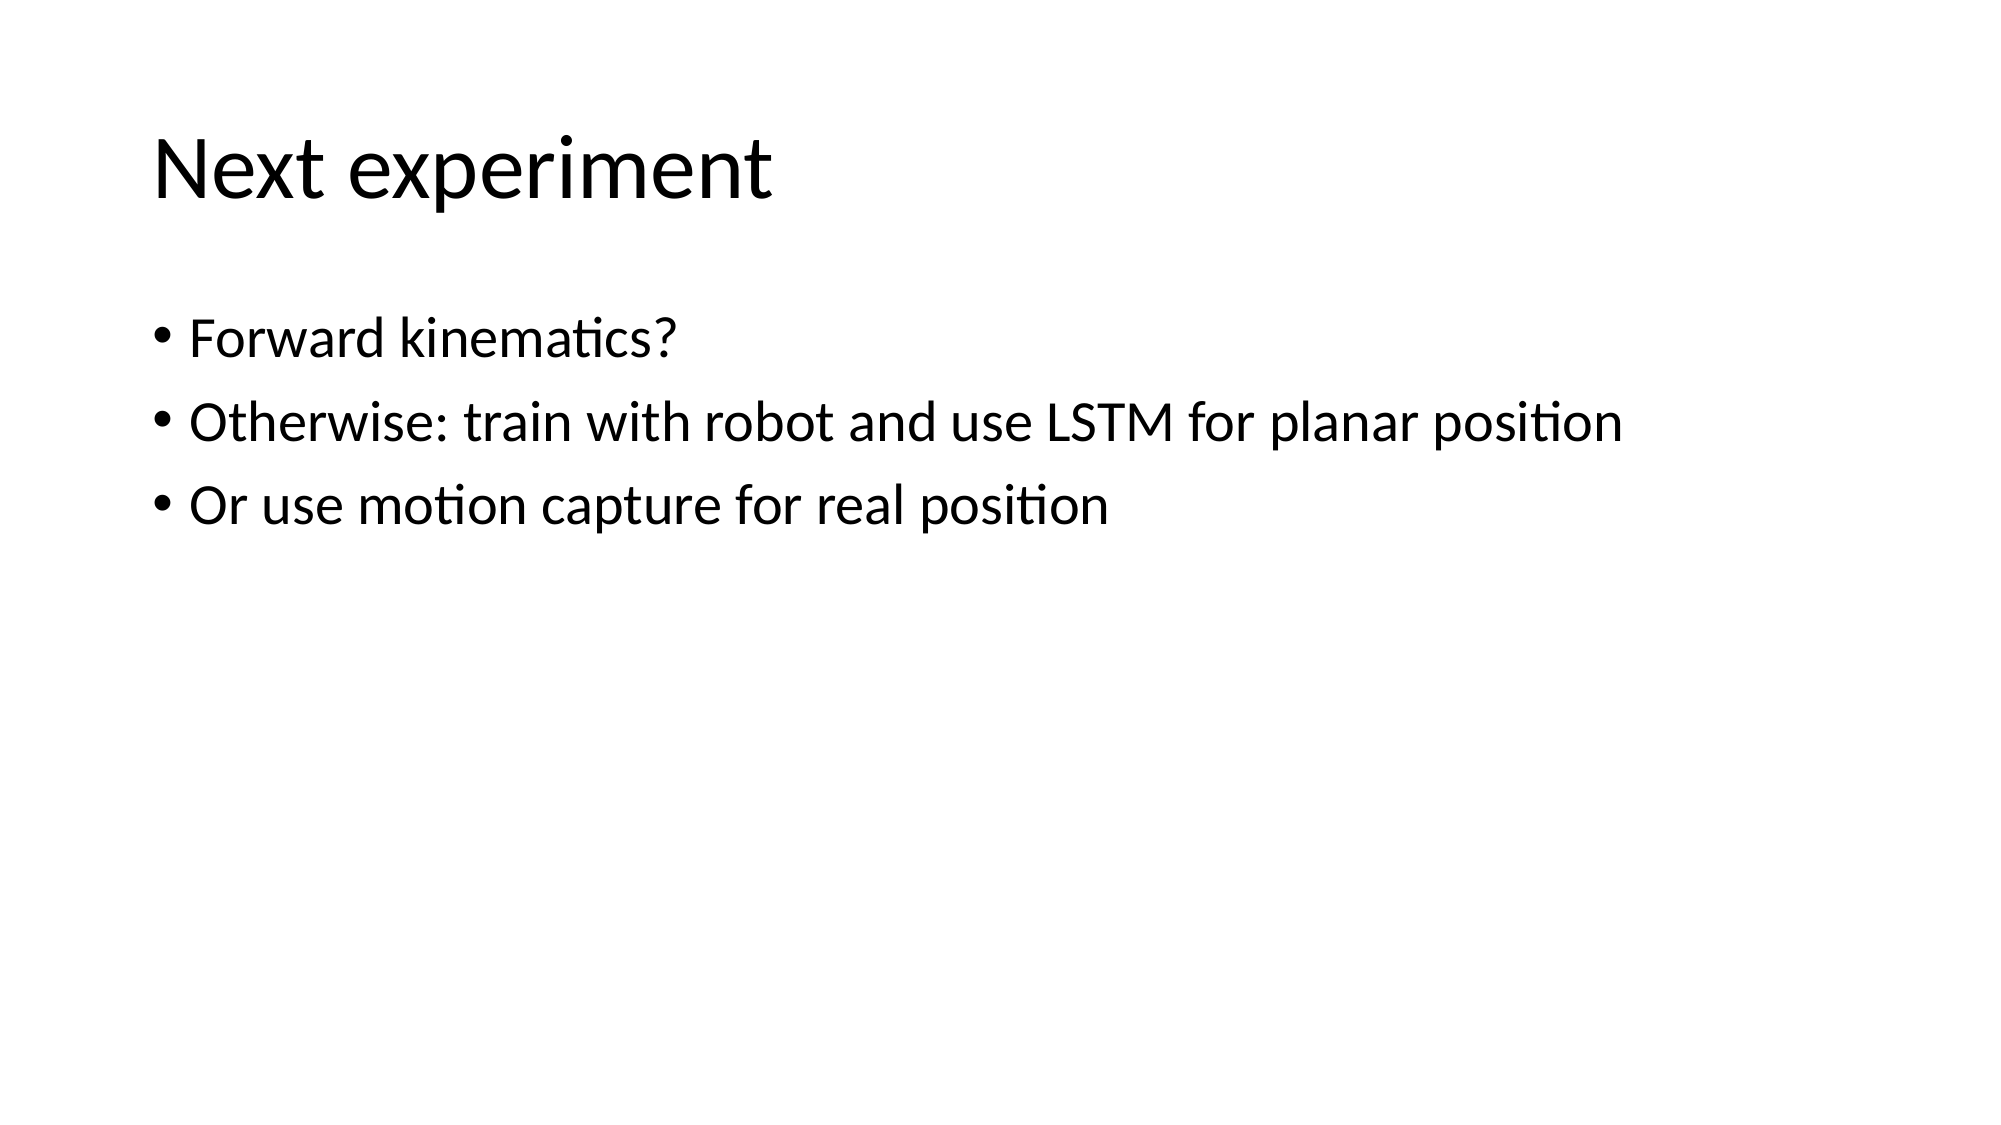

# Next experiment
Forward kinematics?
Otherwise: train with robot and use LSTM for planar position
Or use motion capture for real position